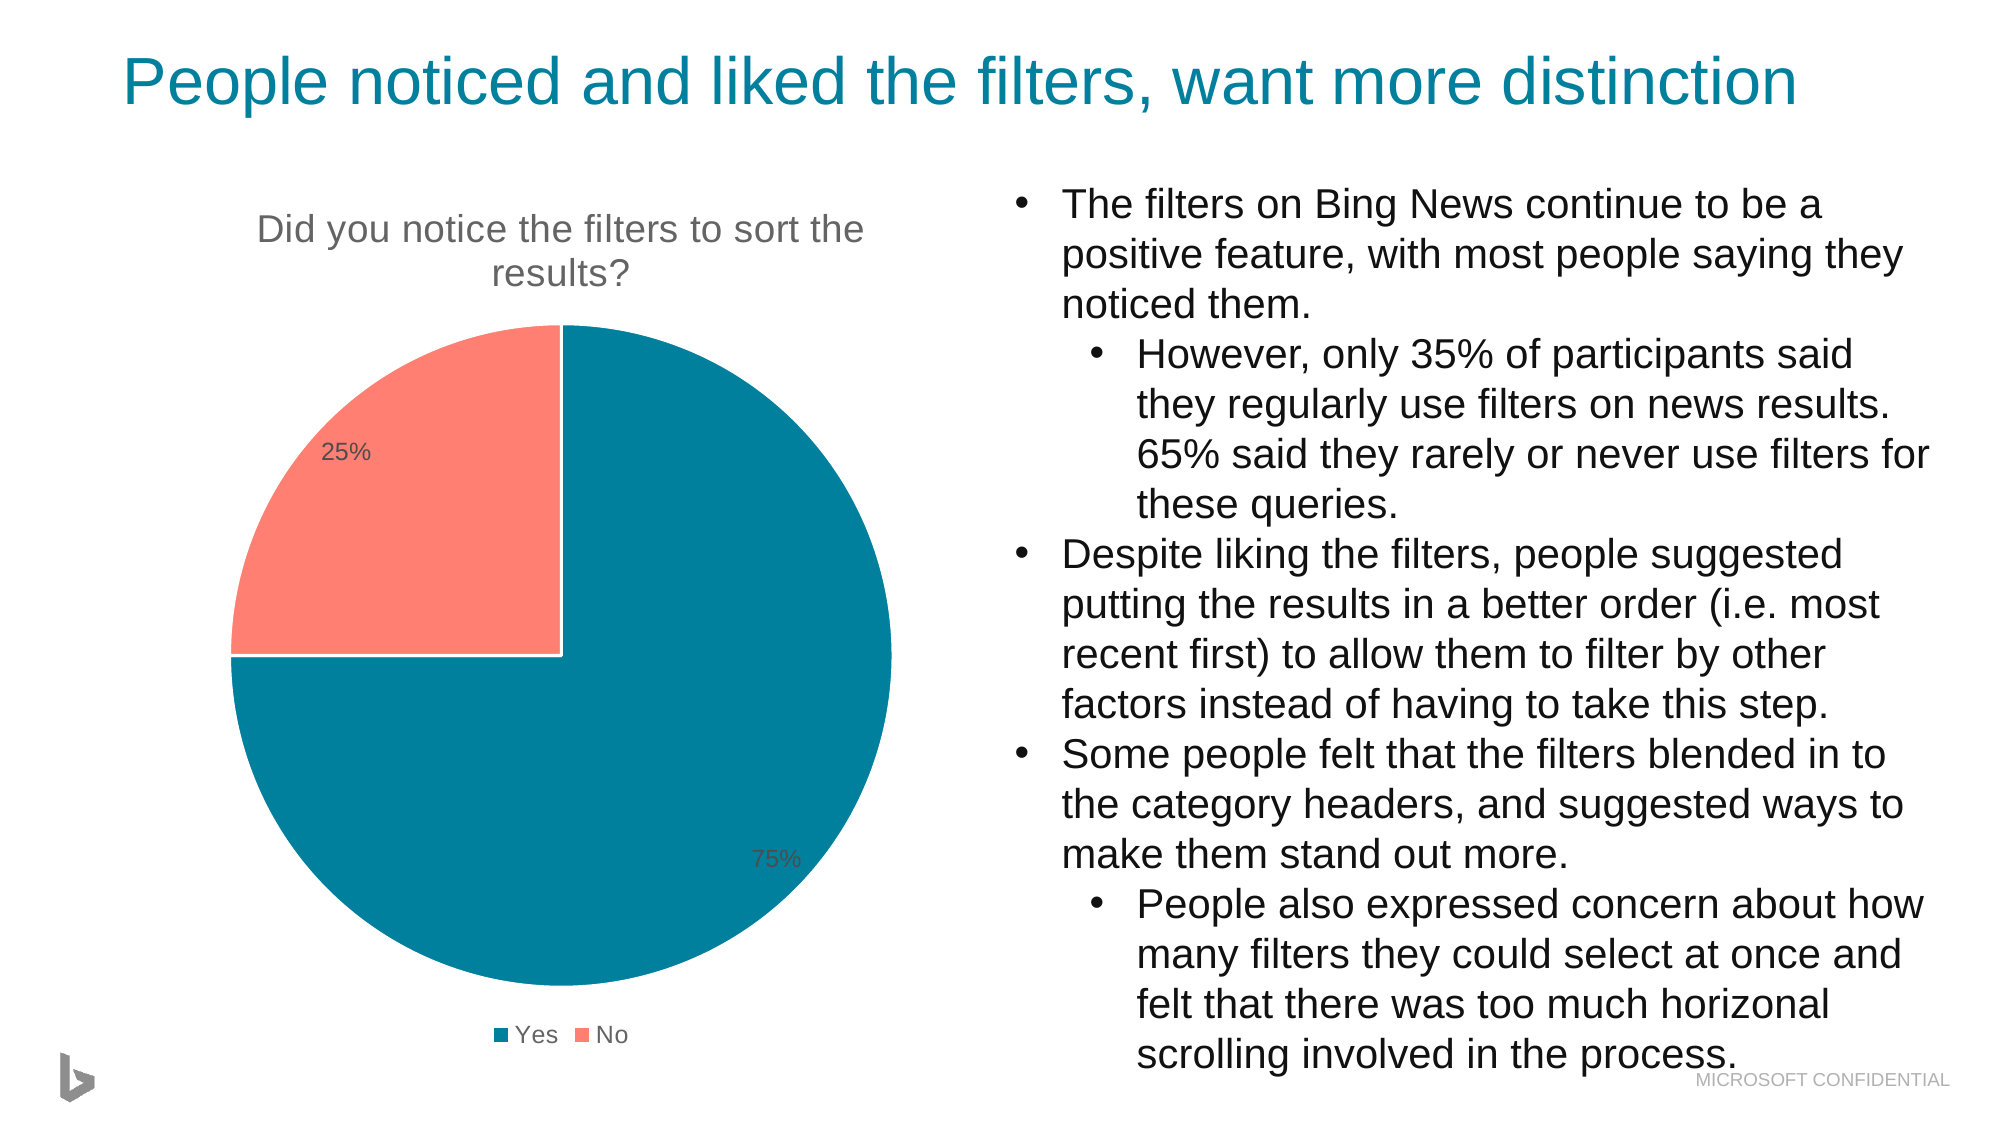

# People noticed and liked the filters, want more distinction

### Chart:

| Category | Did you notice the filters to sort the results? |
|---|---|
| Yes | 15.0 |
| No | 5.0 |
The filters on Bing News continue to be a positive feature, with most people saying they noticed them.
However, only 35% of participants said they regularly use filters on news results. 65% said they rarely or never use filters for these queries.
Despite liking the filters, people suggested putting the results in a better order (i.e. most recent first) to allow them to filter by other factors instead of having to take this step.
Some people felt that the filters blended in to the category headers, and suggested ways to make them stand out more.
People also expressed concern about how many filters they could select at once and felt that there was too much horizonal scrolling involved in the process.